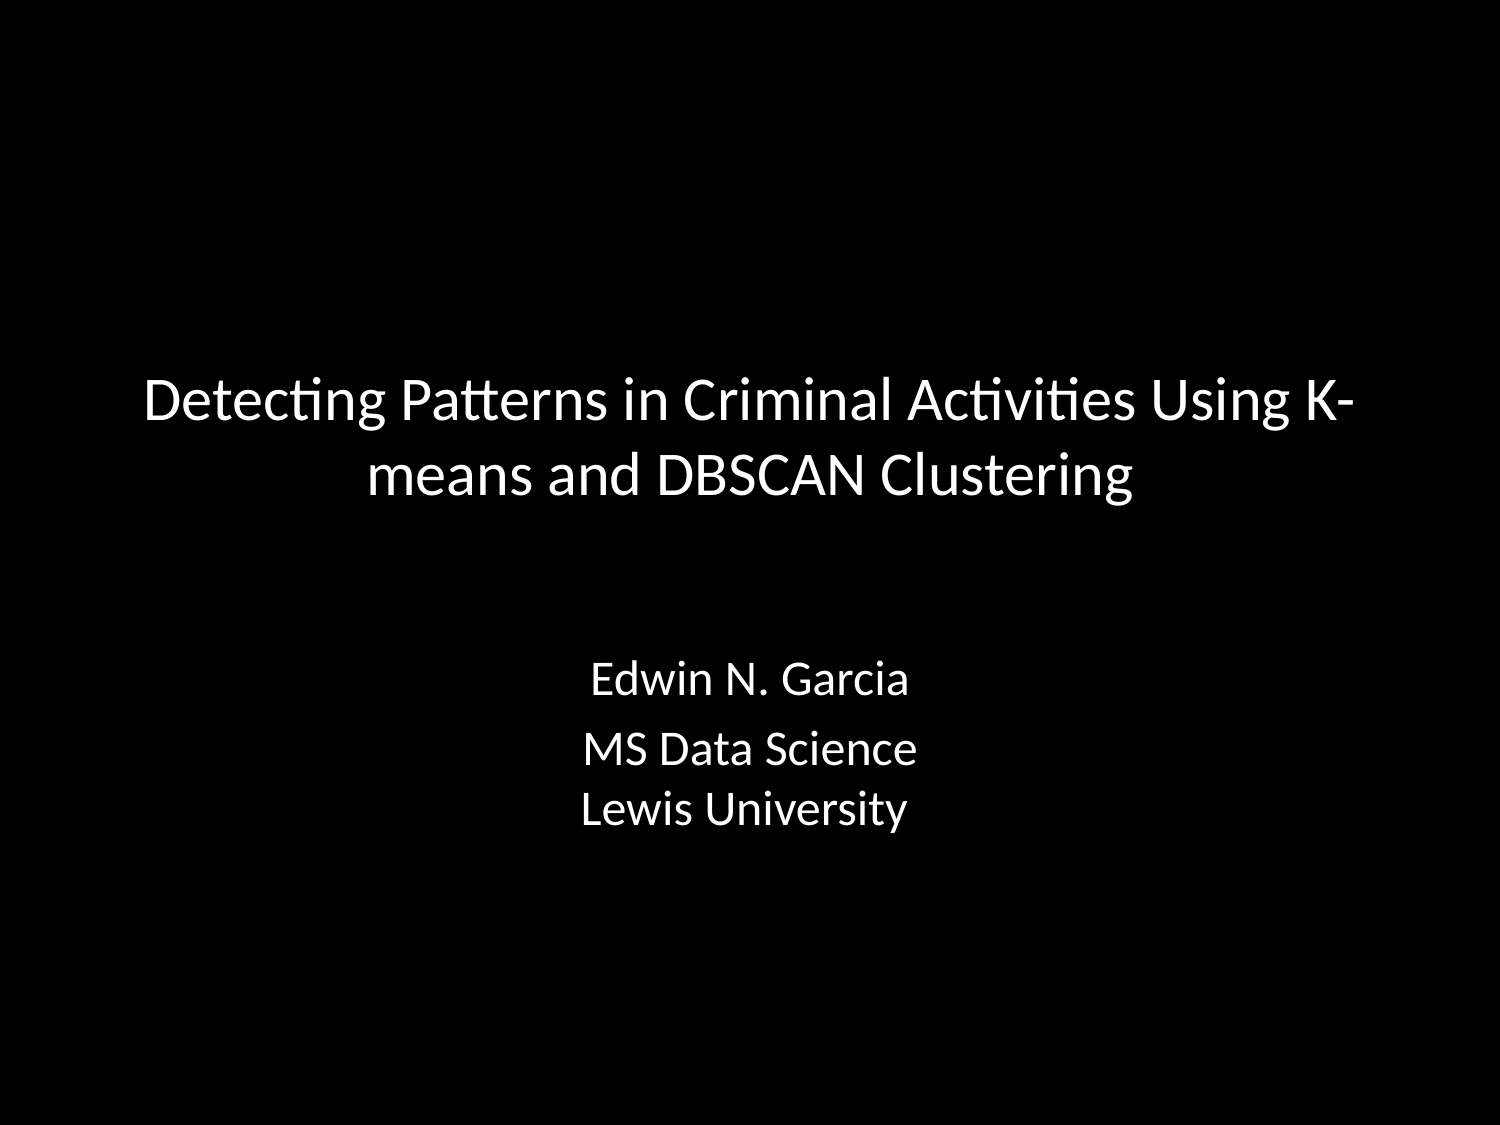

# Detecting Patterns in Criminal Activities Using K-means and DBSCAN Clustering
Edwin N. Garcia
MS Data Science
Lewis University